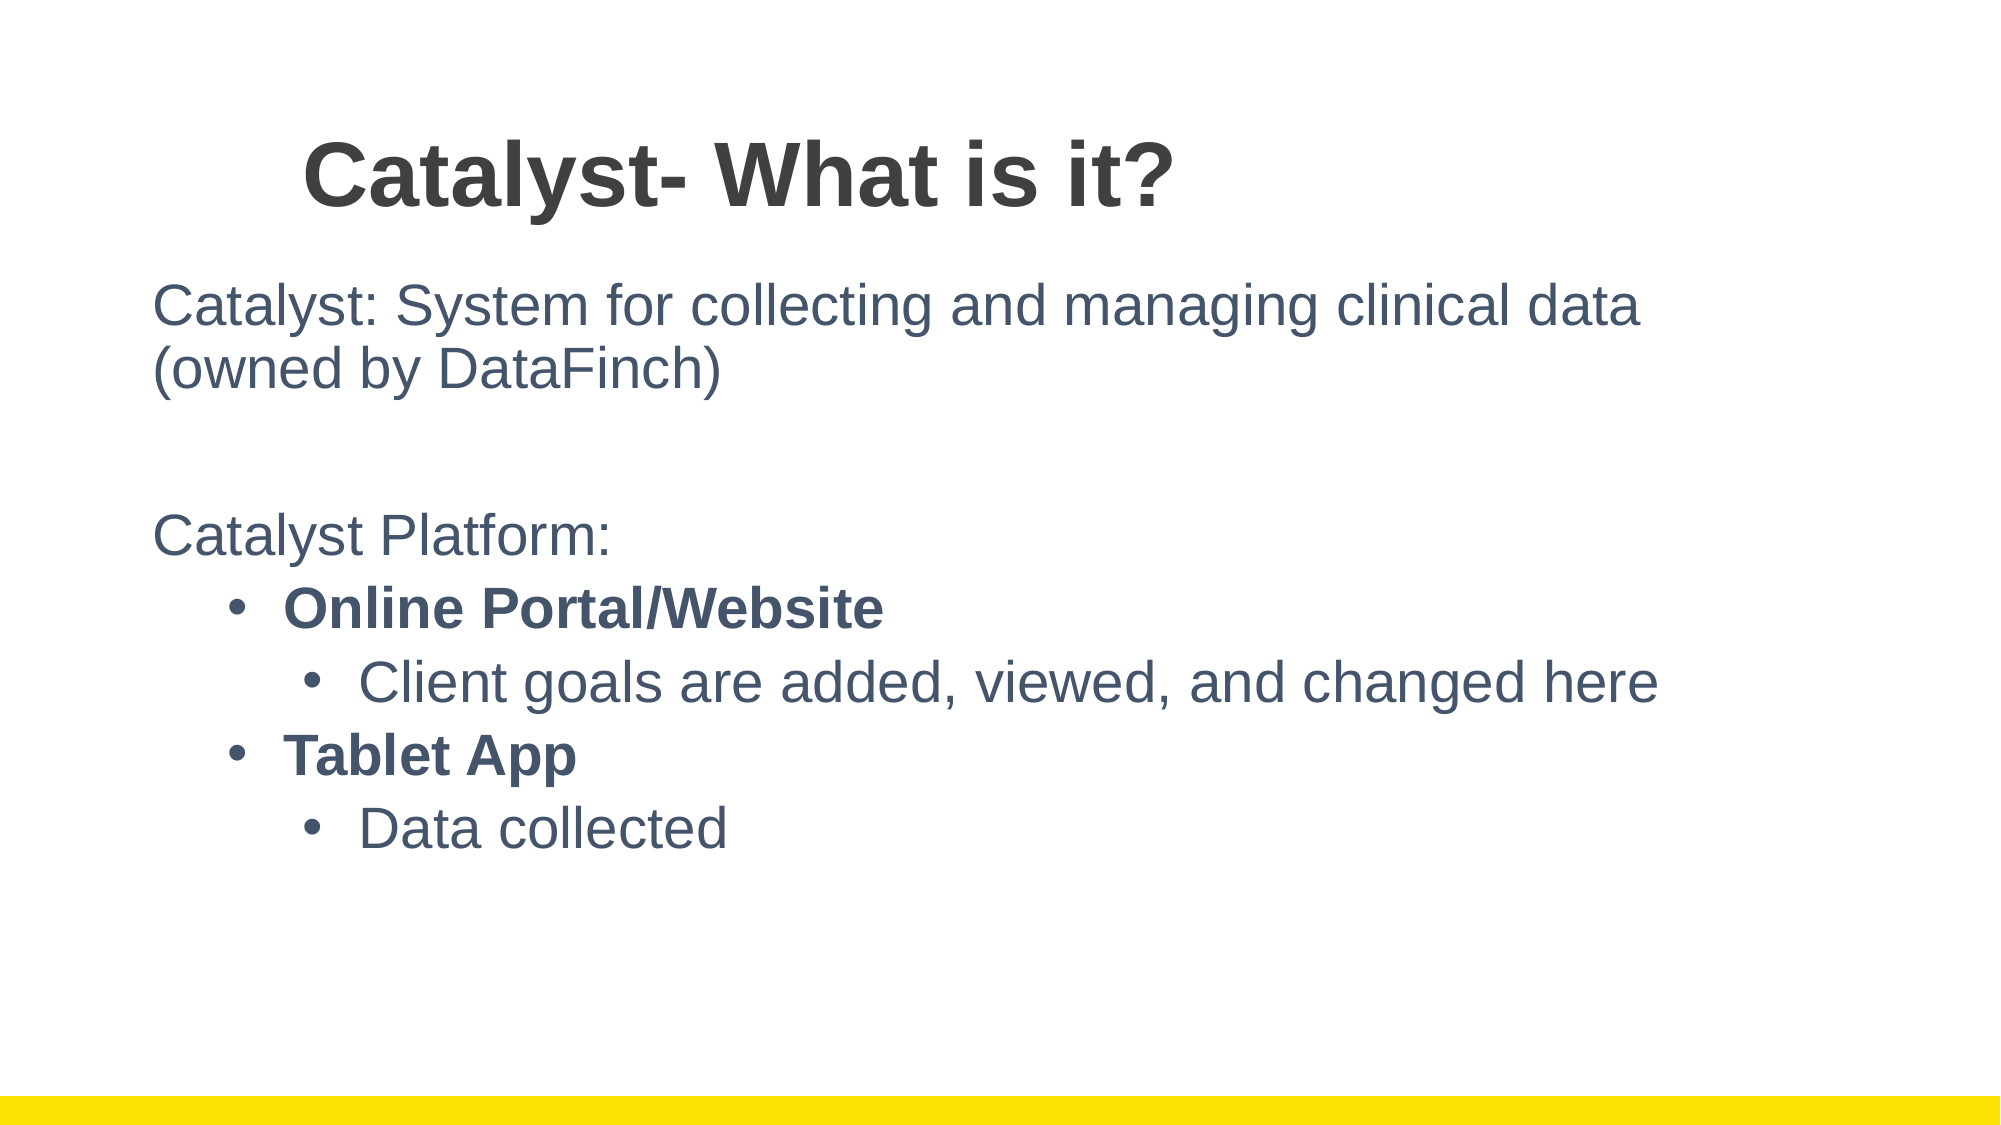

# Catalyst- What is it?
Catalyst: System for collecting and managing clinical data (owned by DataFinch)

Catalyst Platform:
Online Portal/Website
Client goals are added, viewed, and changed here
Tablet App
Data collected